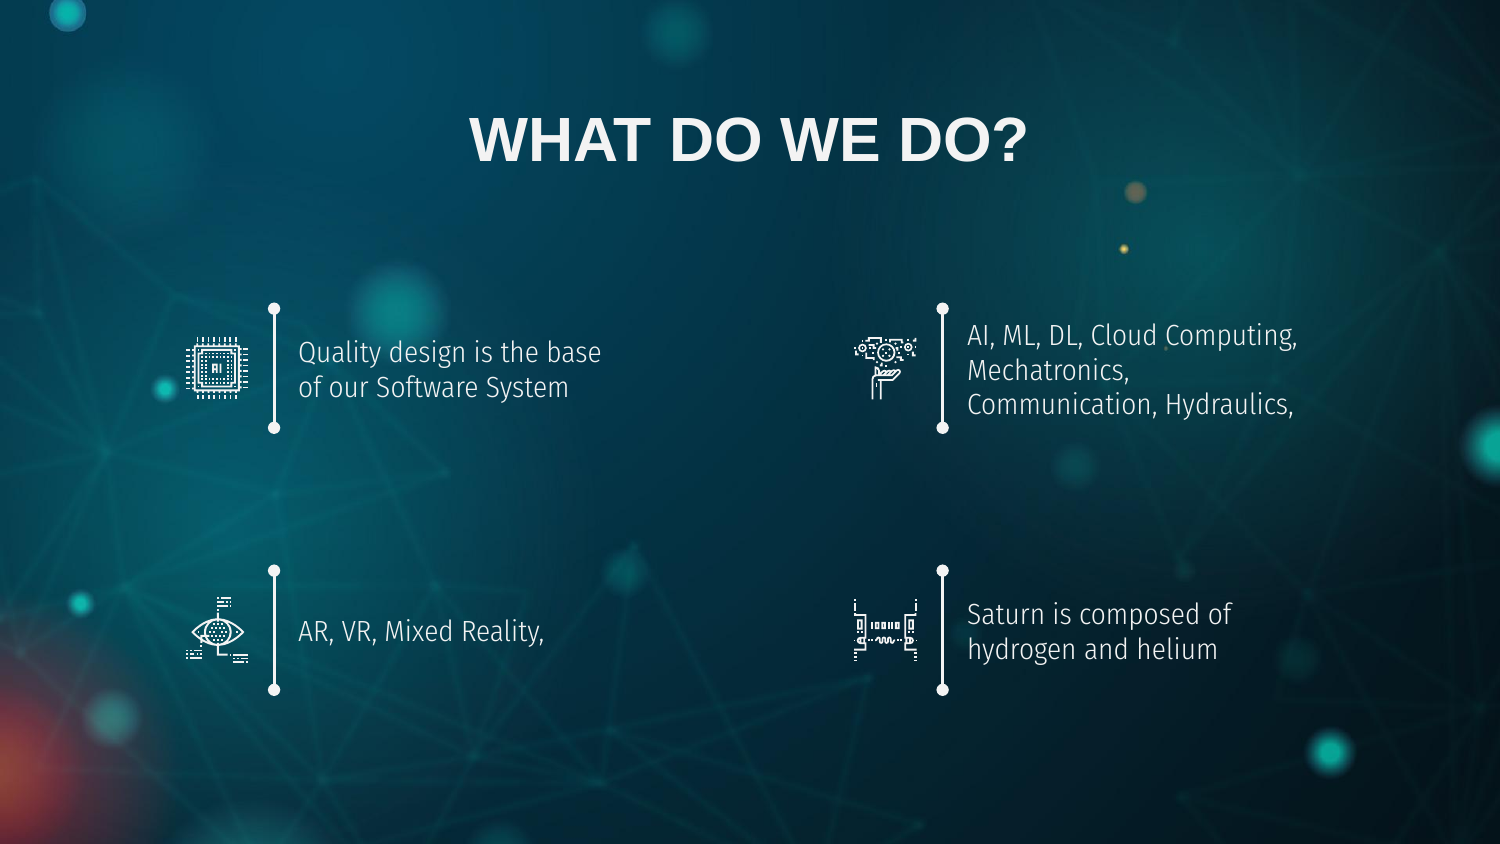

# WHAT DO WE DO?
Quality design is the base of our Software System
AI, ML, DL, Cloud Computing, Mechatronics, Communication, Hydraulics,

AR, VR, Mixed Reality,
Saturn is composed of hydrogen and helium